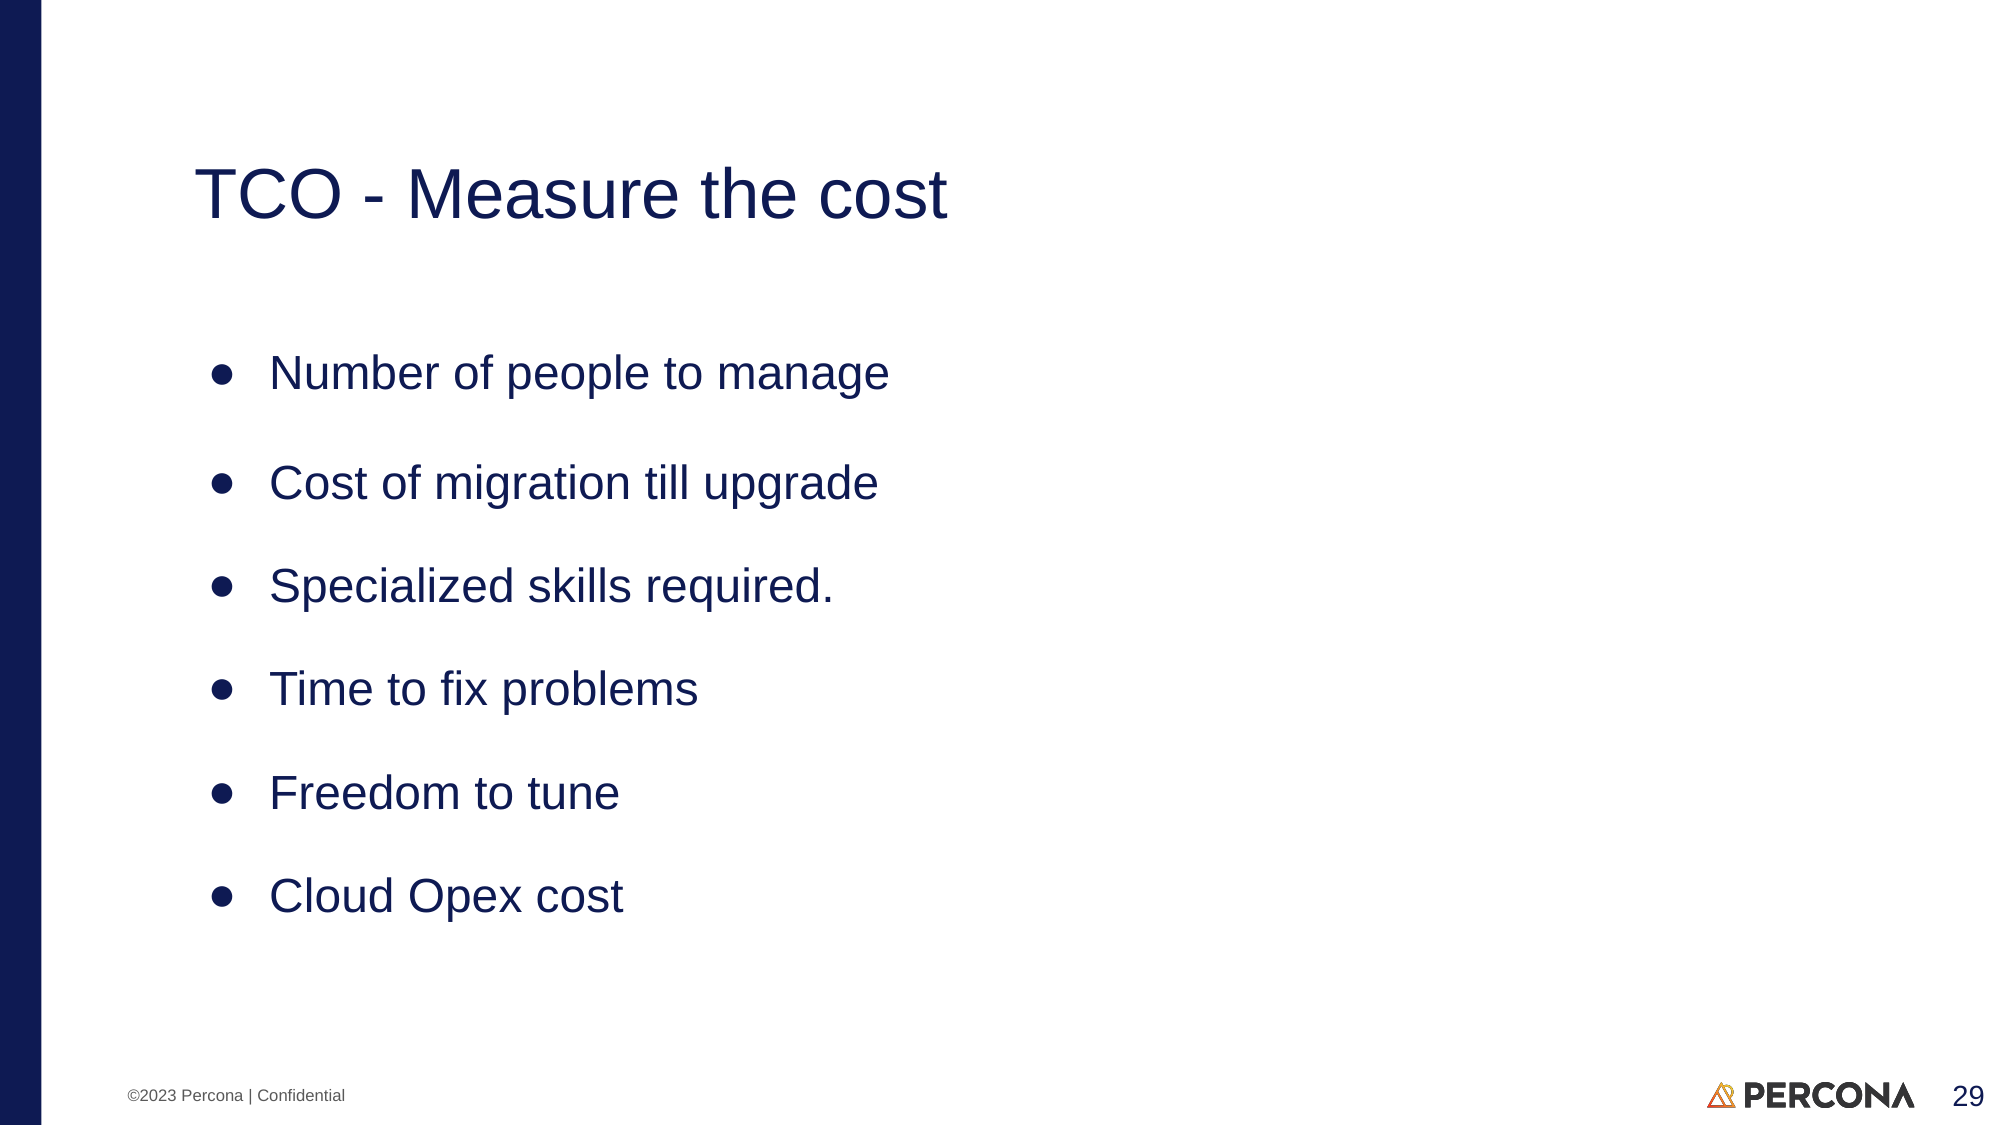

# TCO - Measure the cost
Number of people to manage
Cost of migration till upgrade
Specialized skills required.
Time to fix problems
Freedom to tune
Cloud Opex cost
29